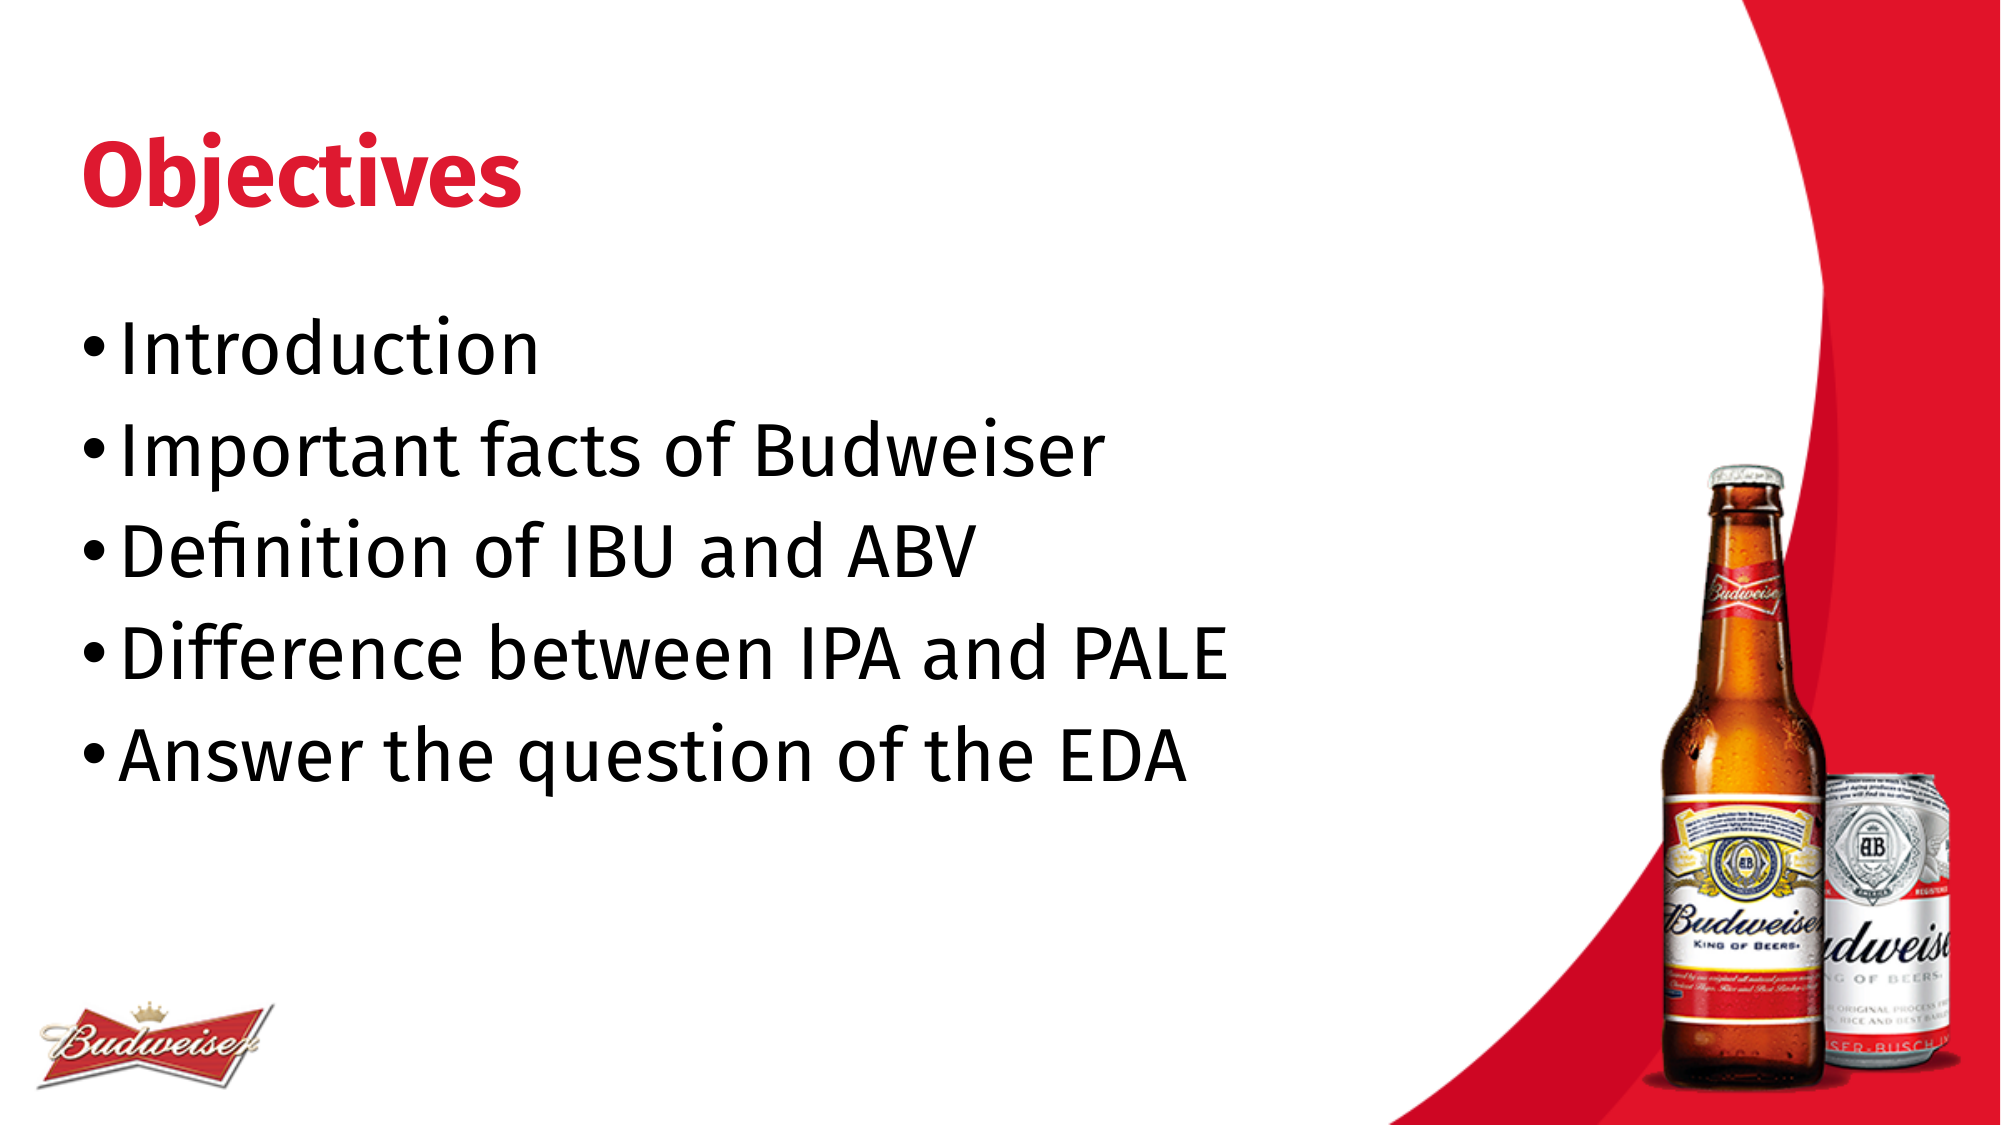

# Objectives
Introduction
Important facts of Budweiser
Definition of IBU and ABV
Difference between IPA and PALE
Answer the question of the EDA